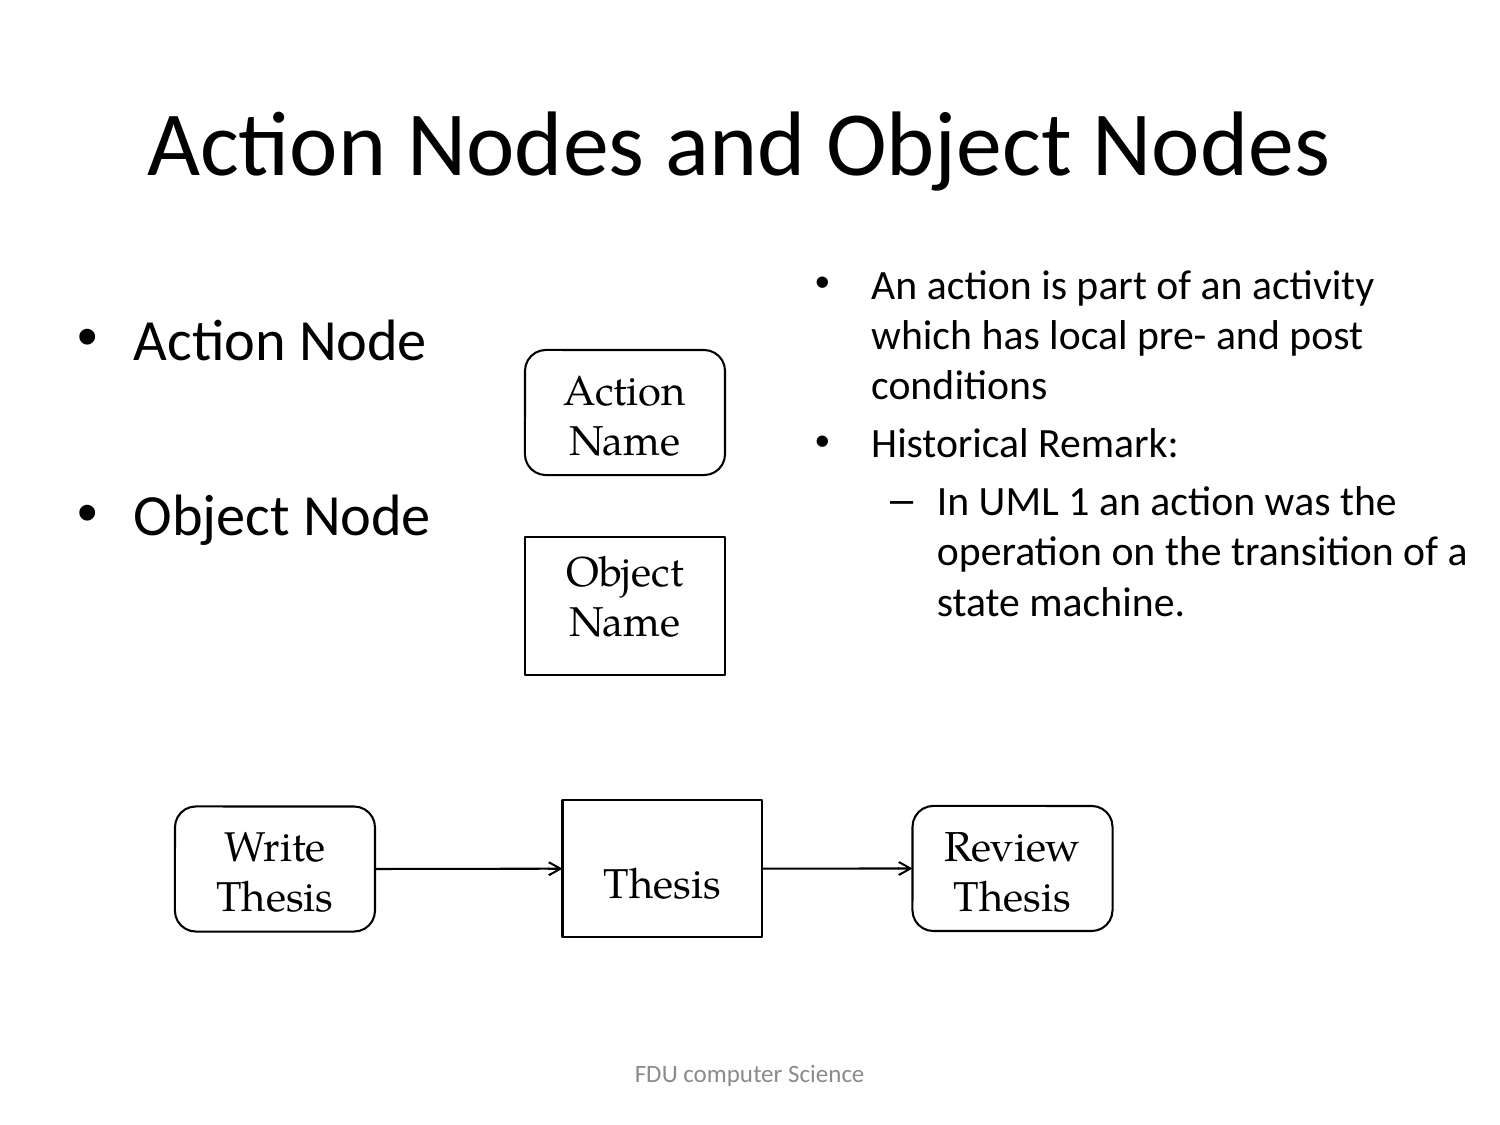

# Action Nodes and Object Nodes

Action Node

Object Node
An action is part of an activity which has local pre- and post conditions
Historical Remark:
In UML 1 an action was the operation on the transition of a state machine.

Action
Name
Object
Name

Thesis
ReviewThesis
Write
Thesis
FDU computer Science